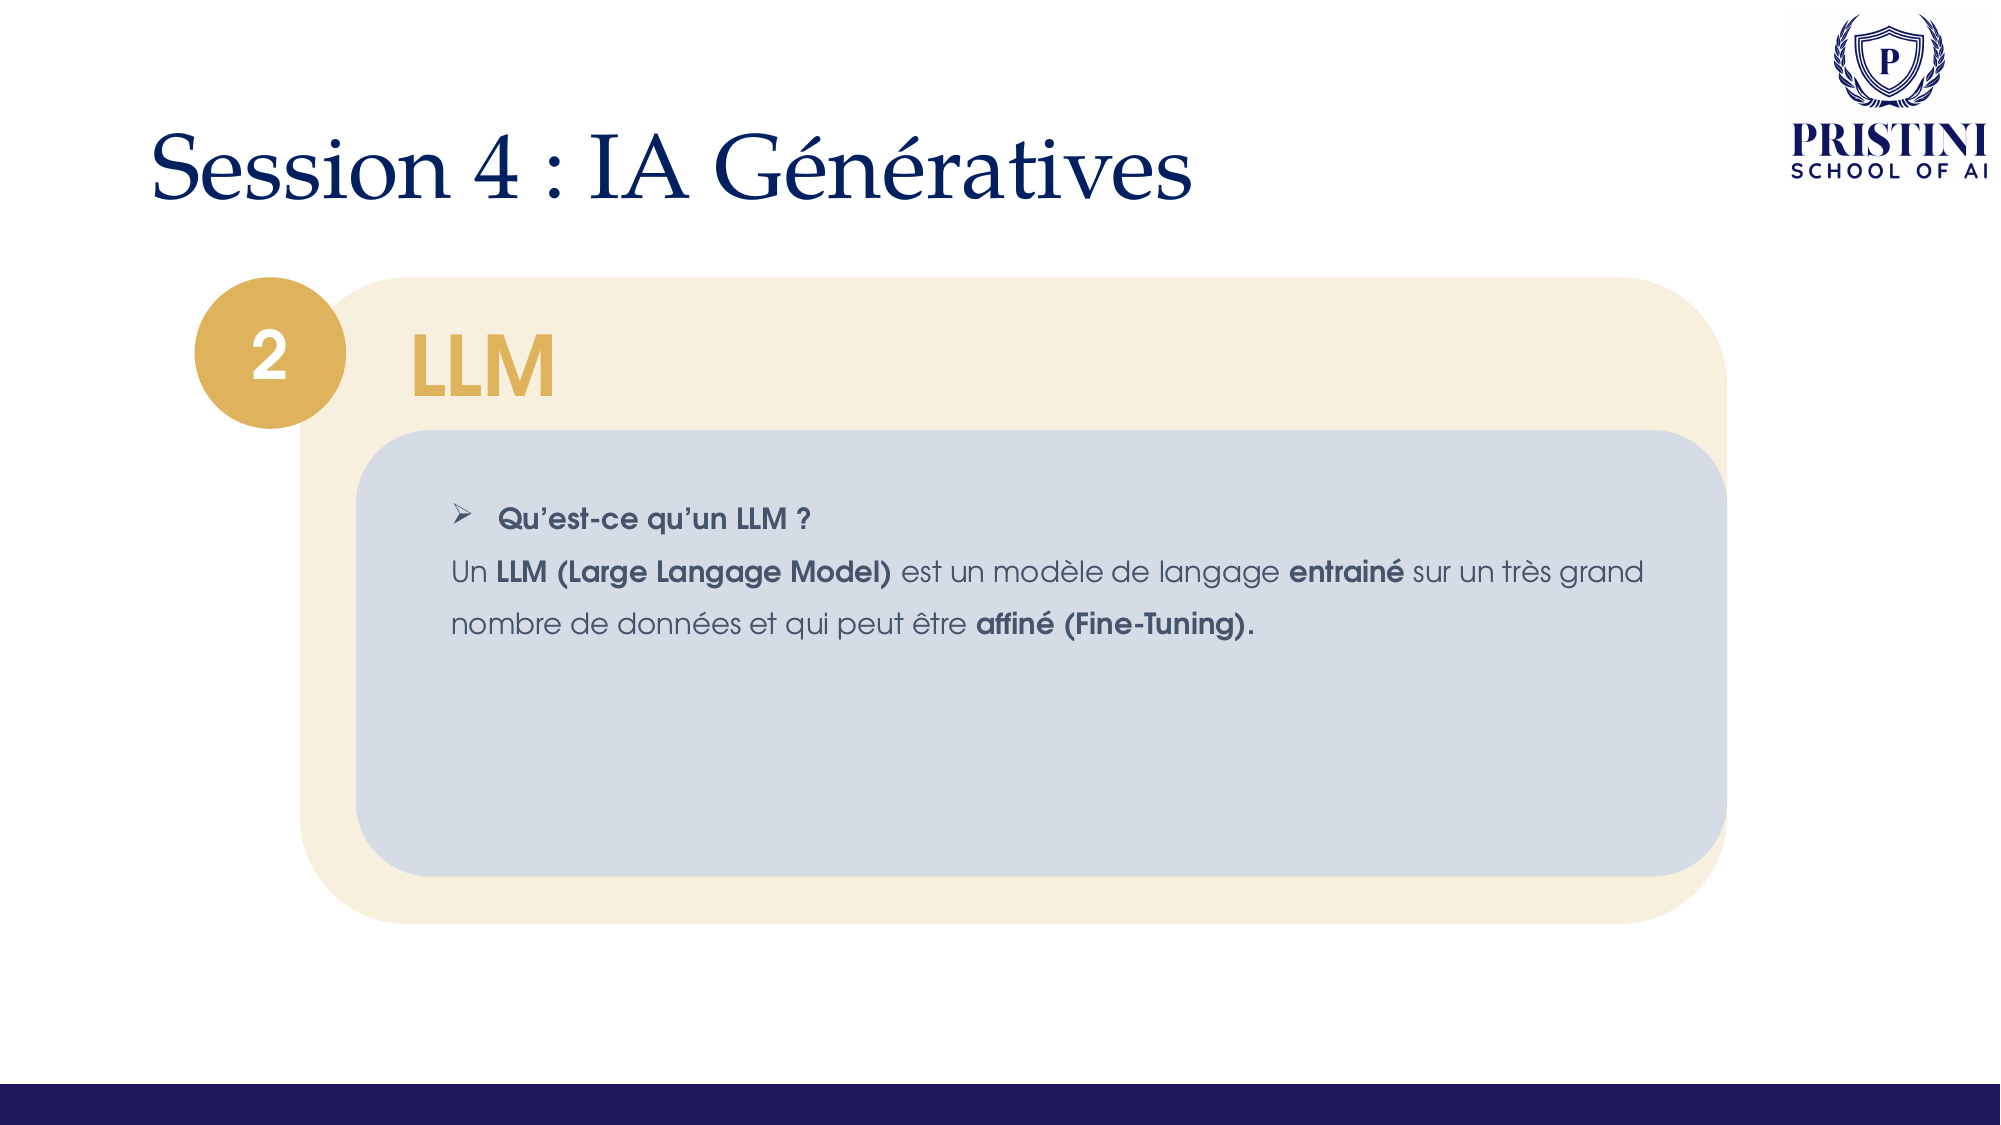

# Session 4 : IA Génératives
2

 LLM

Qu’est-ce qu’un LLM ?
Un LLM (Large Langage Model) est un modèle de langage entrainé sur un très grand nombre de données et qui peut être affiné (Fine-Tuning).